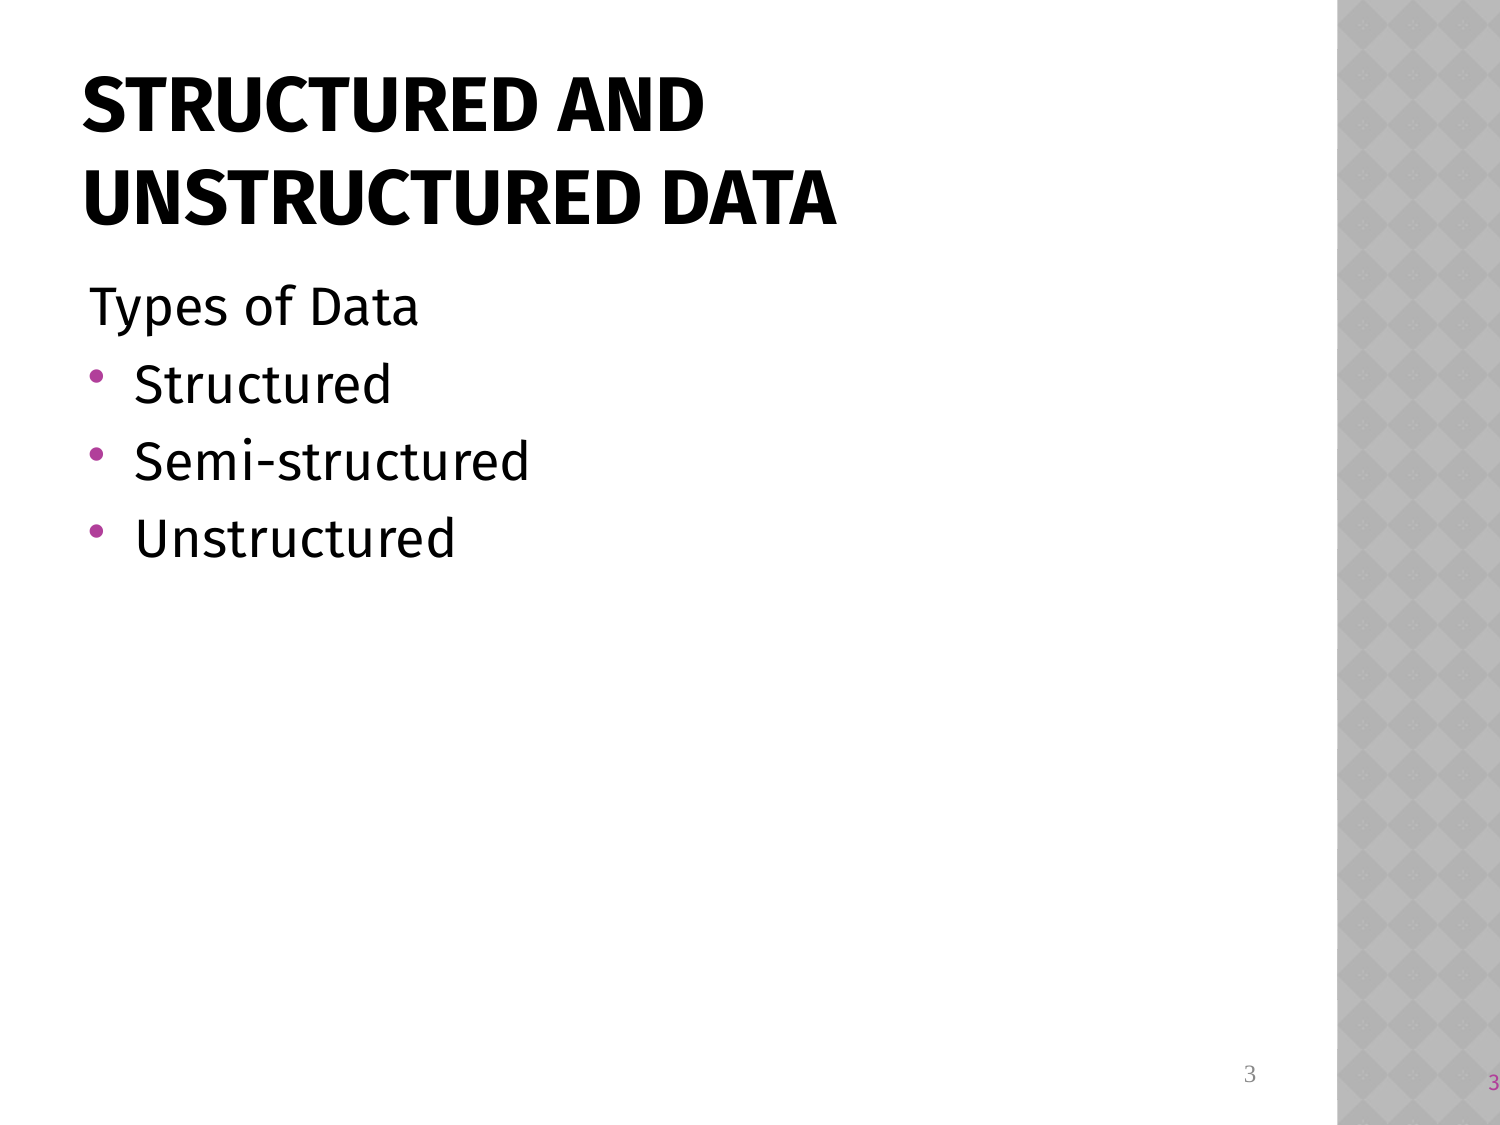

# Structured and unstructured data
Types of Data
Structured
Semi-structured
Unstructured
3
3